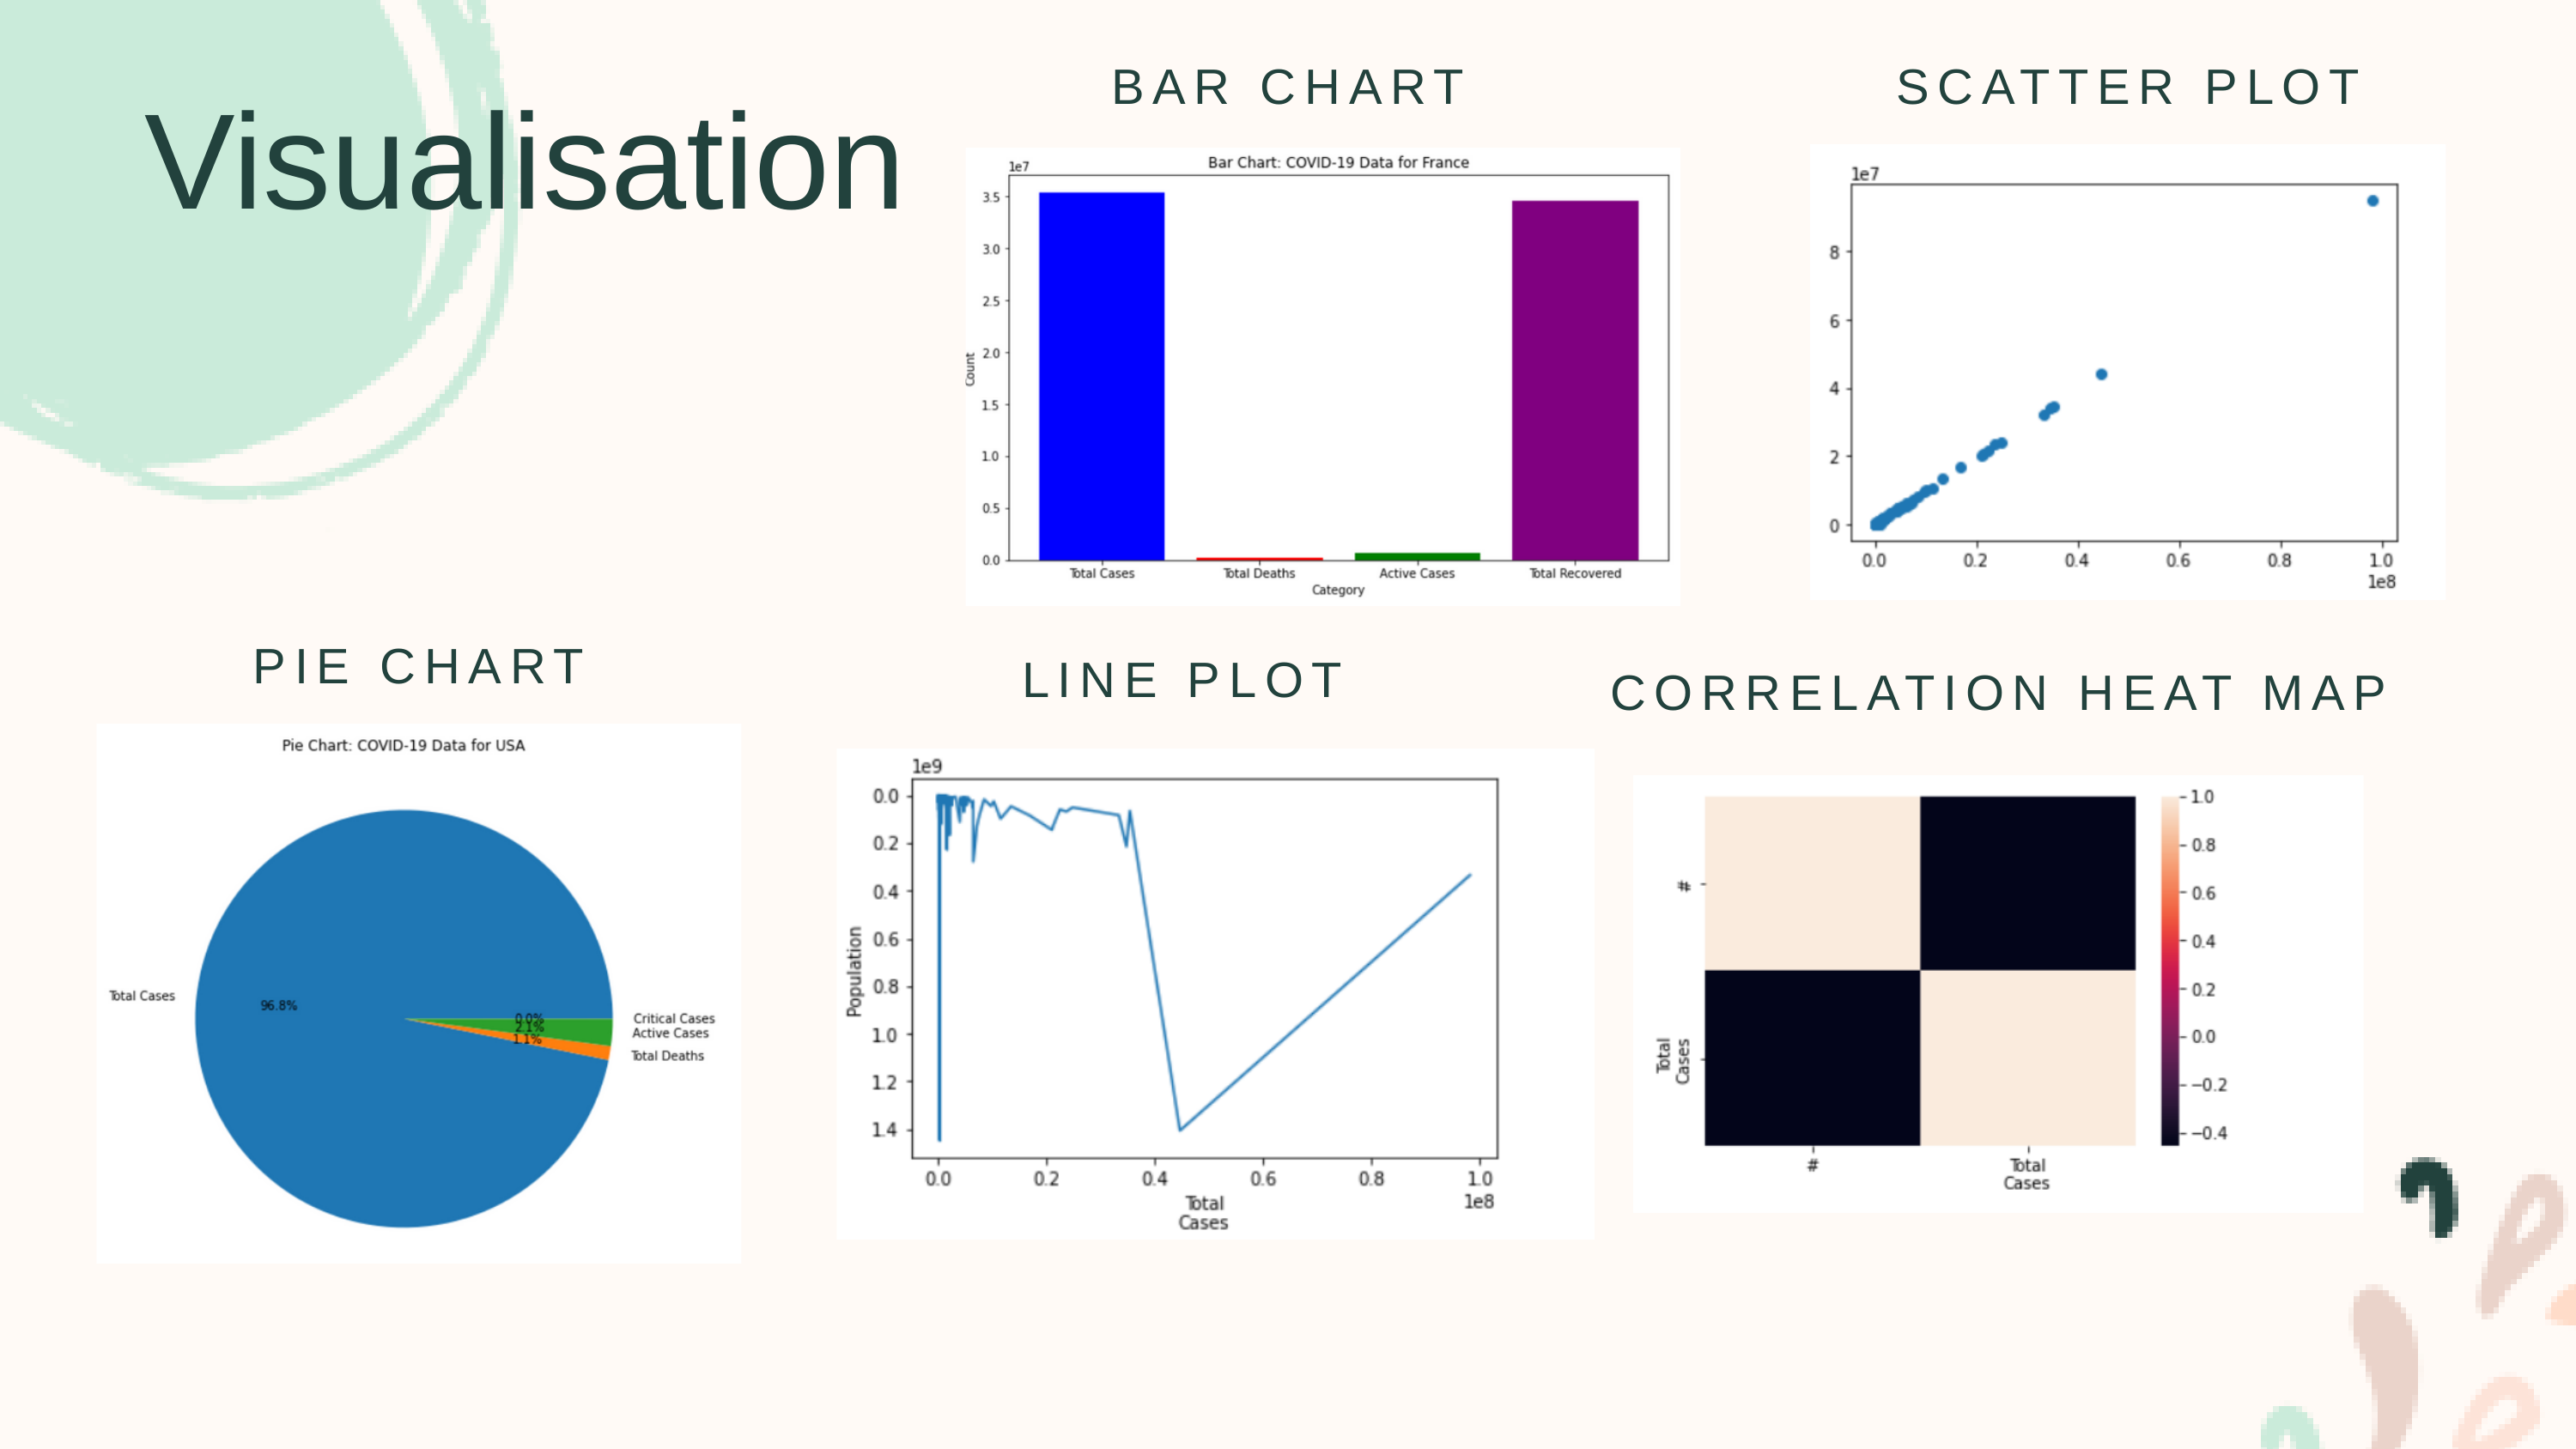

BAR CHART
SCATTER PLOT
Visualisation

PIE CHART
LINE PLOT
CORRELATION HEAT MAP